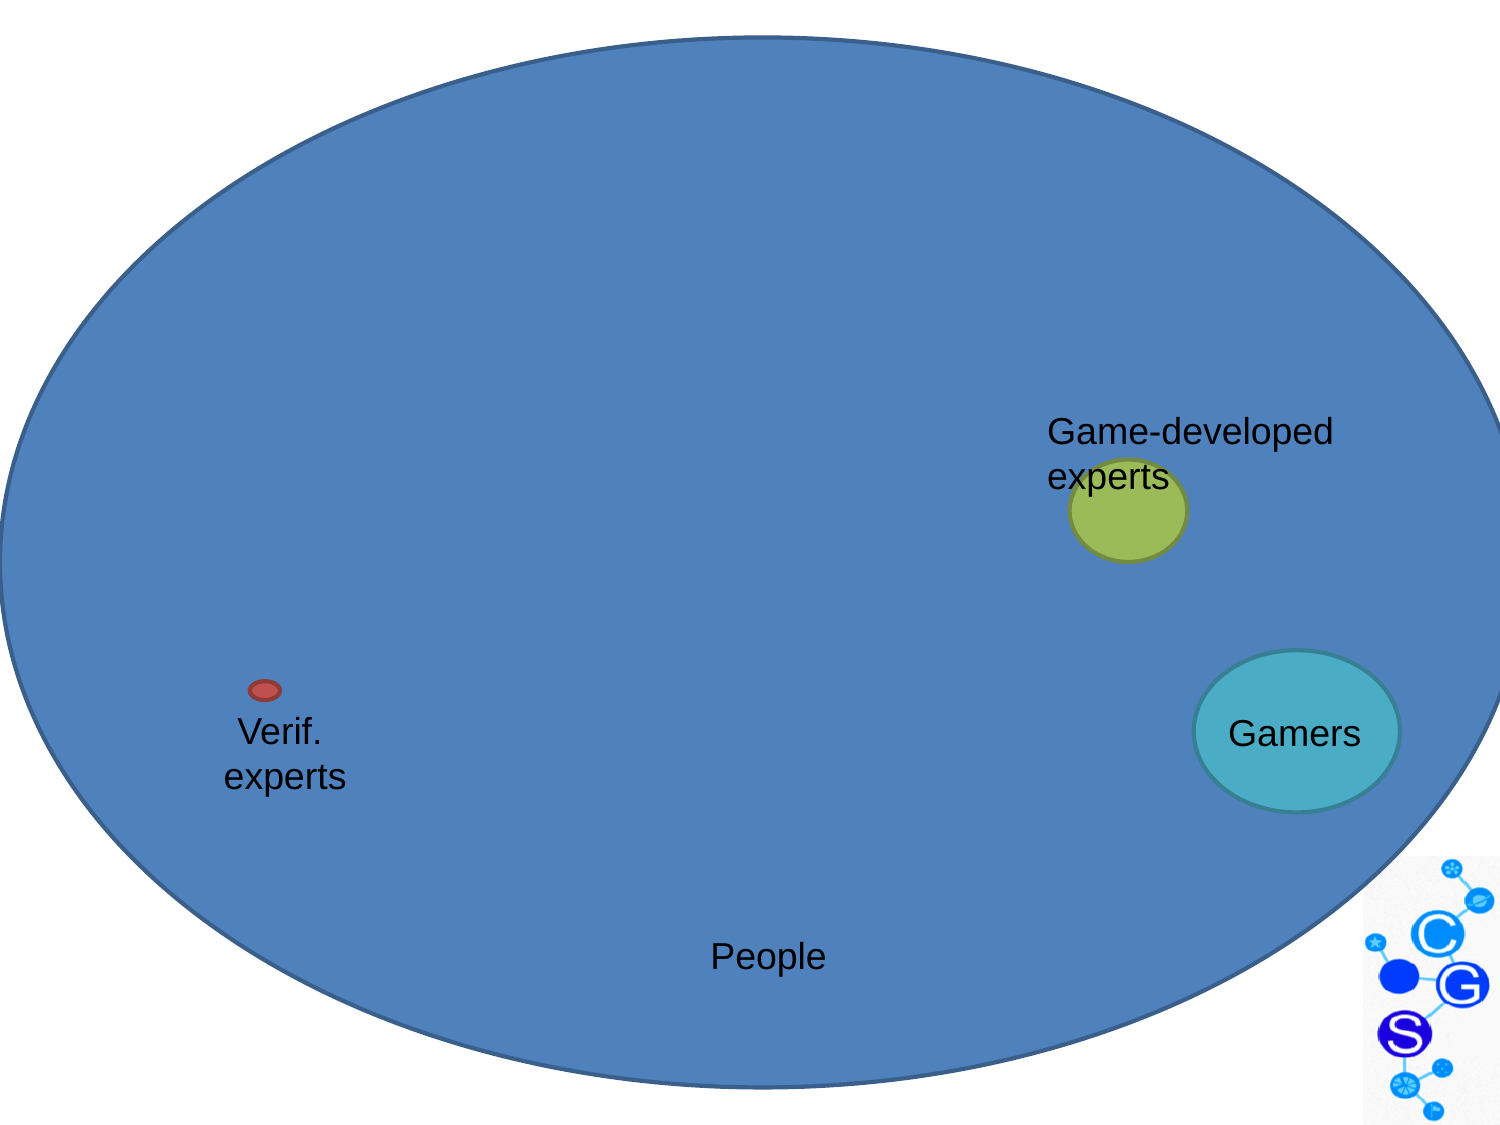

#
Game-developed
experts

Gamers

Verif.
 experts
People